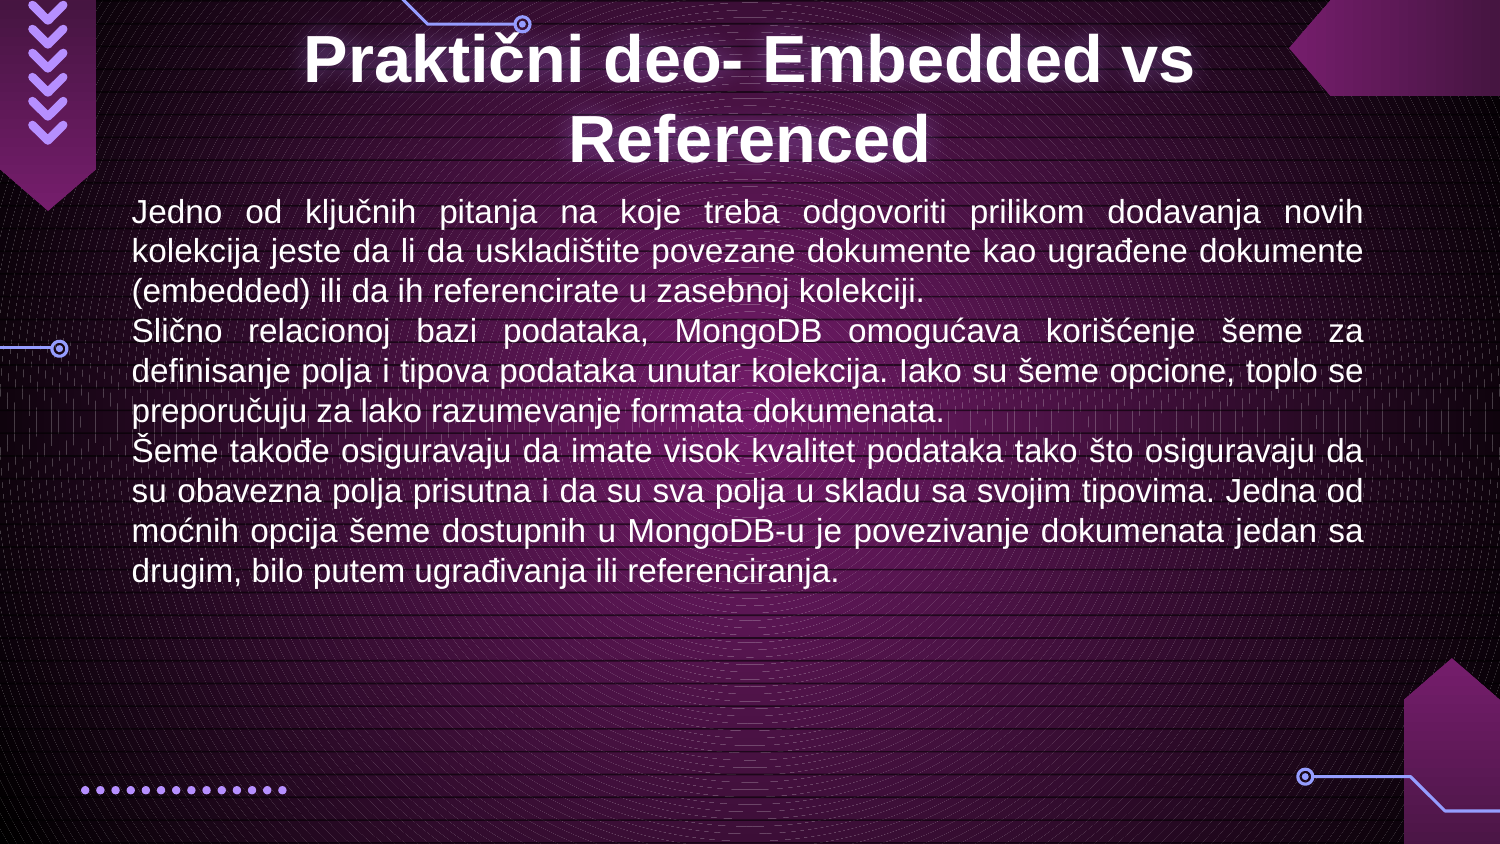

# Praktični deo- Embedded vs Referenced
Jedno od ključnih pitanja na koje treba odgovoriti prilikom dodavanja novih kolekcija jeste da li da uskladištite povezane dokumente kao ugrađene dokumente (embedded) ili da ih referencirate u zasebnoj kolekciji.
Slično relacionoj bazi podataka, MongoDB omogućava korišćenje šeme za definisanje polja i tipova podataka unutar kolekcija. Iako su šeme opcione, toplo se preporučuju za lako razumevanje formata dokumenata.
Šeme takođe osiguravaju da imate visok kvalitet podataka tako što osiguravaju da su obavezna polja prisutna i da su sva polja u skladu sa svojim tipovima. Jedna od moćnih opcija šeme dostupnih u MongoDB-u je povezivanje dokumenata jedan sa drugim, bilo putem ugrađivanja ili referenciranja.